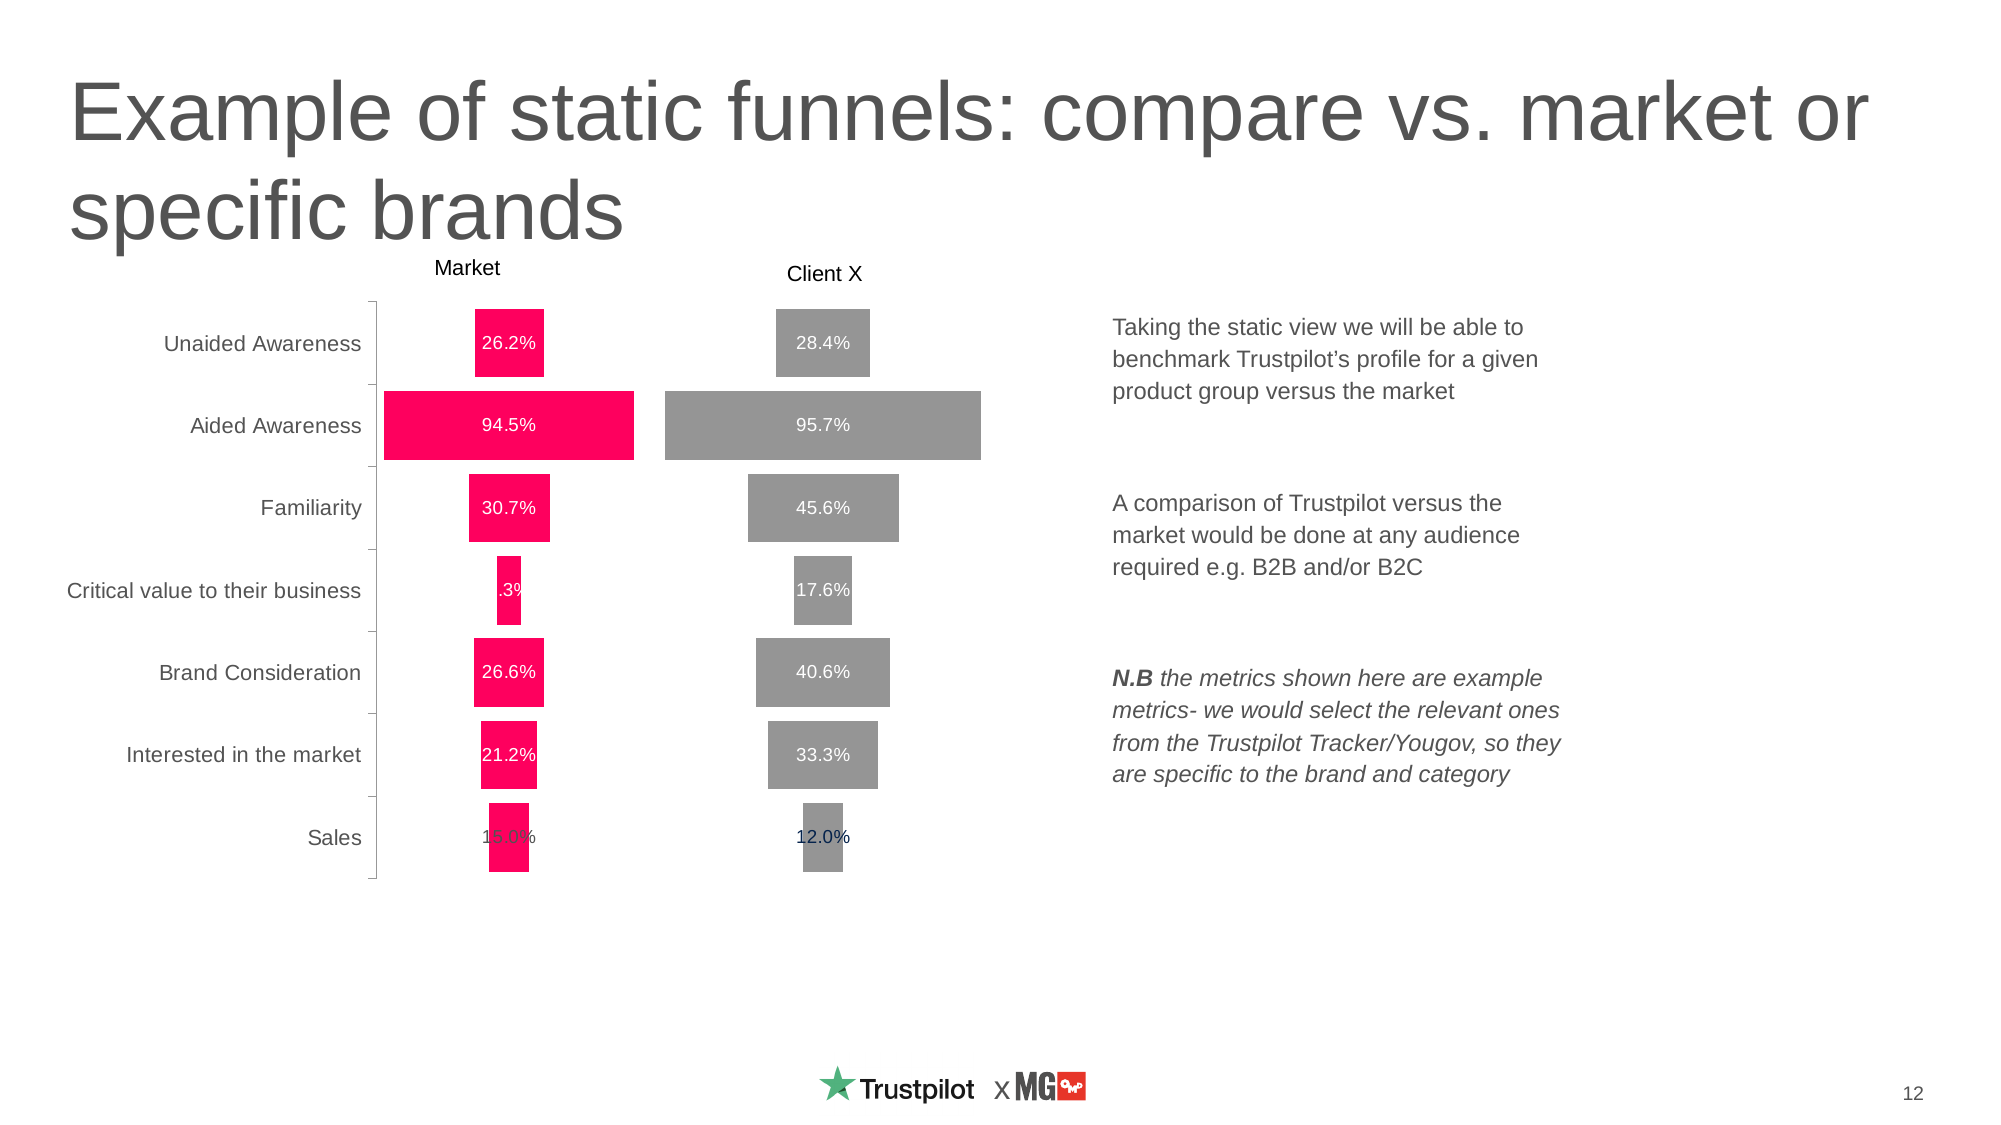

# Example of static funnels: compare vs. market or specific brands
Market
Client X

### Chart

| Category | Series 2 | Series 1 |
|---|---|---|
| Share of market | 0.44 | 0.12 |
| Recommendation | 0.33365269025010946 | 0.3326946194997811 |
| Current Customer | 0.2967988561787809 | 0.4064022876424383 |
| Purchase Intent | 0.41221458613371204 | 0.17557082773257593 |
| Consideration | 0.27176034200707433 | 0.45647931598585134 |
| Brand Awareness | 0.021738606930016058 | 0.9565227861399679 |
| Ad Awareness | 0.35816283219965617 | 0.2836743356006876 |

### Chart

| Category | Series 2 | Series 1 |
|---|---|---|
| Sales | 0.425 | 0.15 |
| Interested in the market | 0.3940083919029218 | 0.21198321619415642 |
| Brand Consideration | 0.36683278133601854 | 0.2663344373279629 |
| Critical value to their business | 0.45363871689395885 | 0.09272256621208234 |
| Familiarity | 0.3464298412205629 | 0.30714031755887417 |
| Aided Awareness | 0.027535677763808497 | 0.944928644472383 |
| Unaided Awareness | 0.3689160687280417 | 0.26216786254391655 |
Taking the static view we will be able to benchmark Trustpilot’s profile for a given product group versus the market

A comparison of Trustpilot versus the market would be done at any audience required e.g. B2B and/or B2C

N.B the metrics shown here are example metrics- we would select the relevant ones from the Trustpilot Tracker/Yougov, so they are specific to the brand and category

12